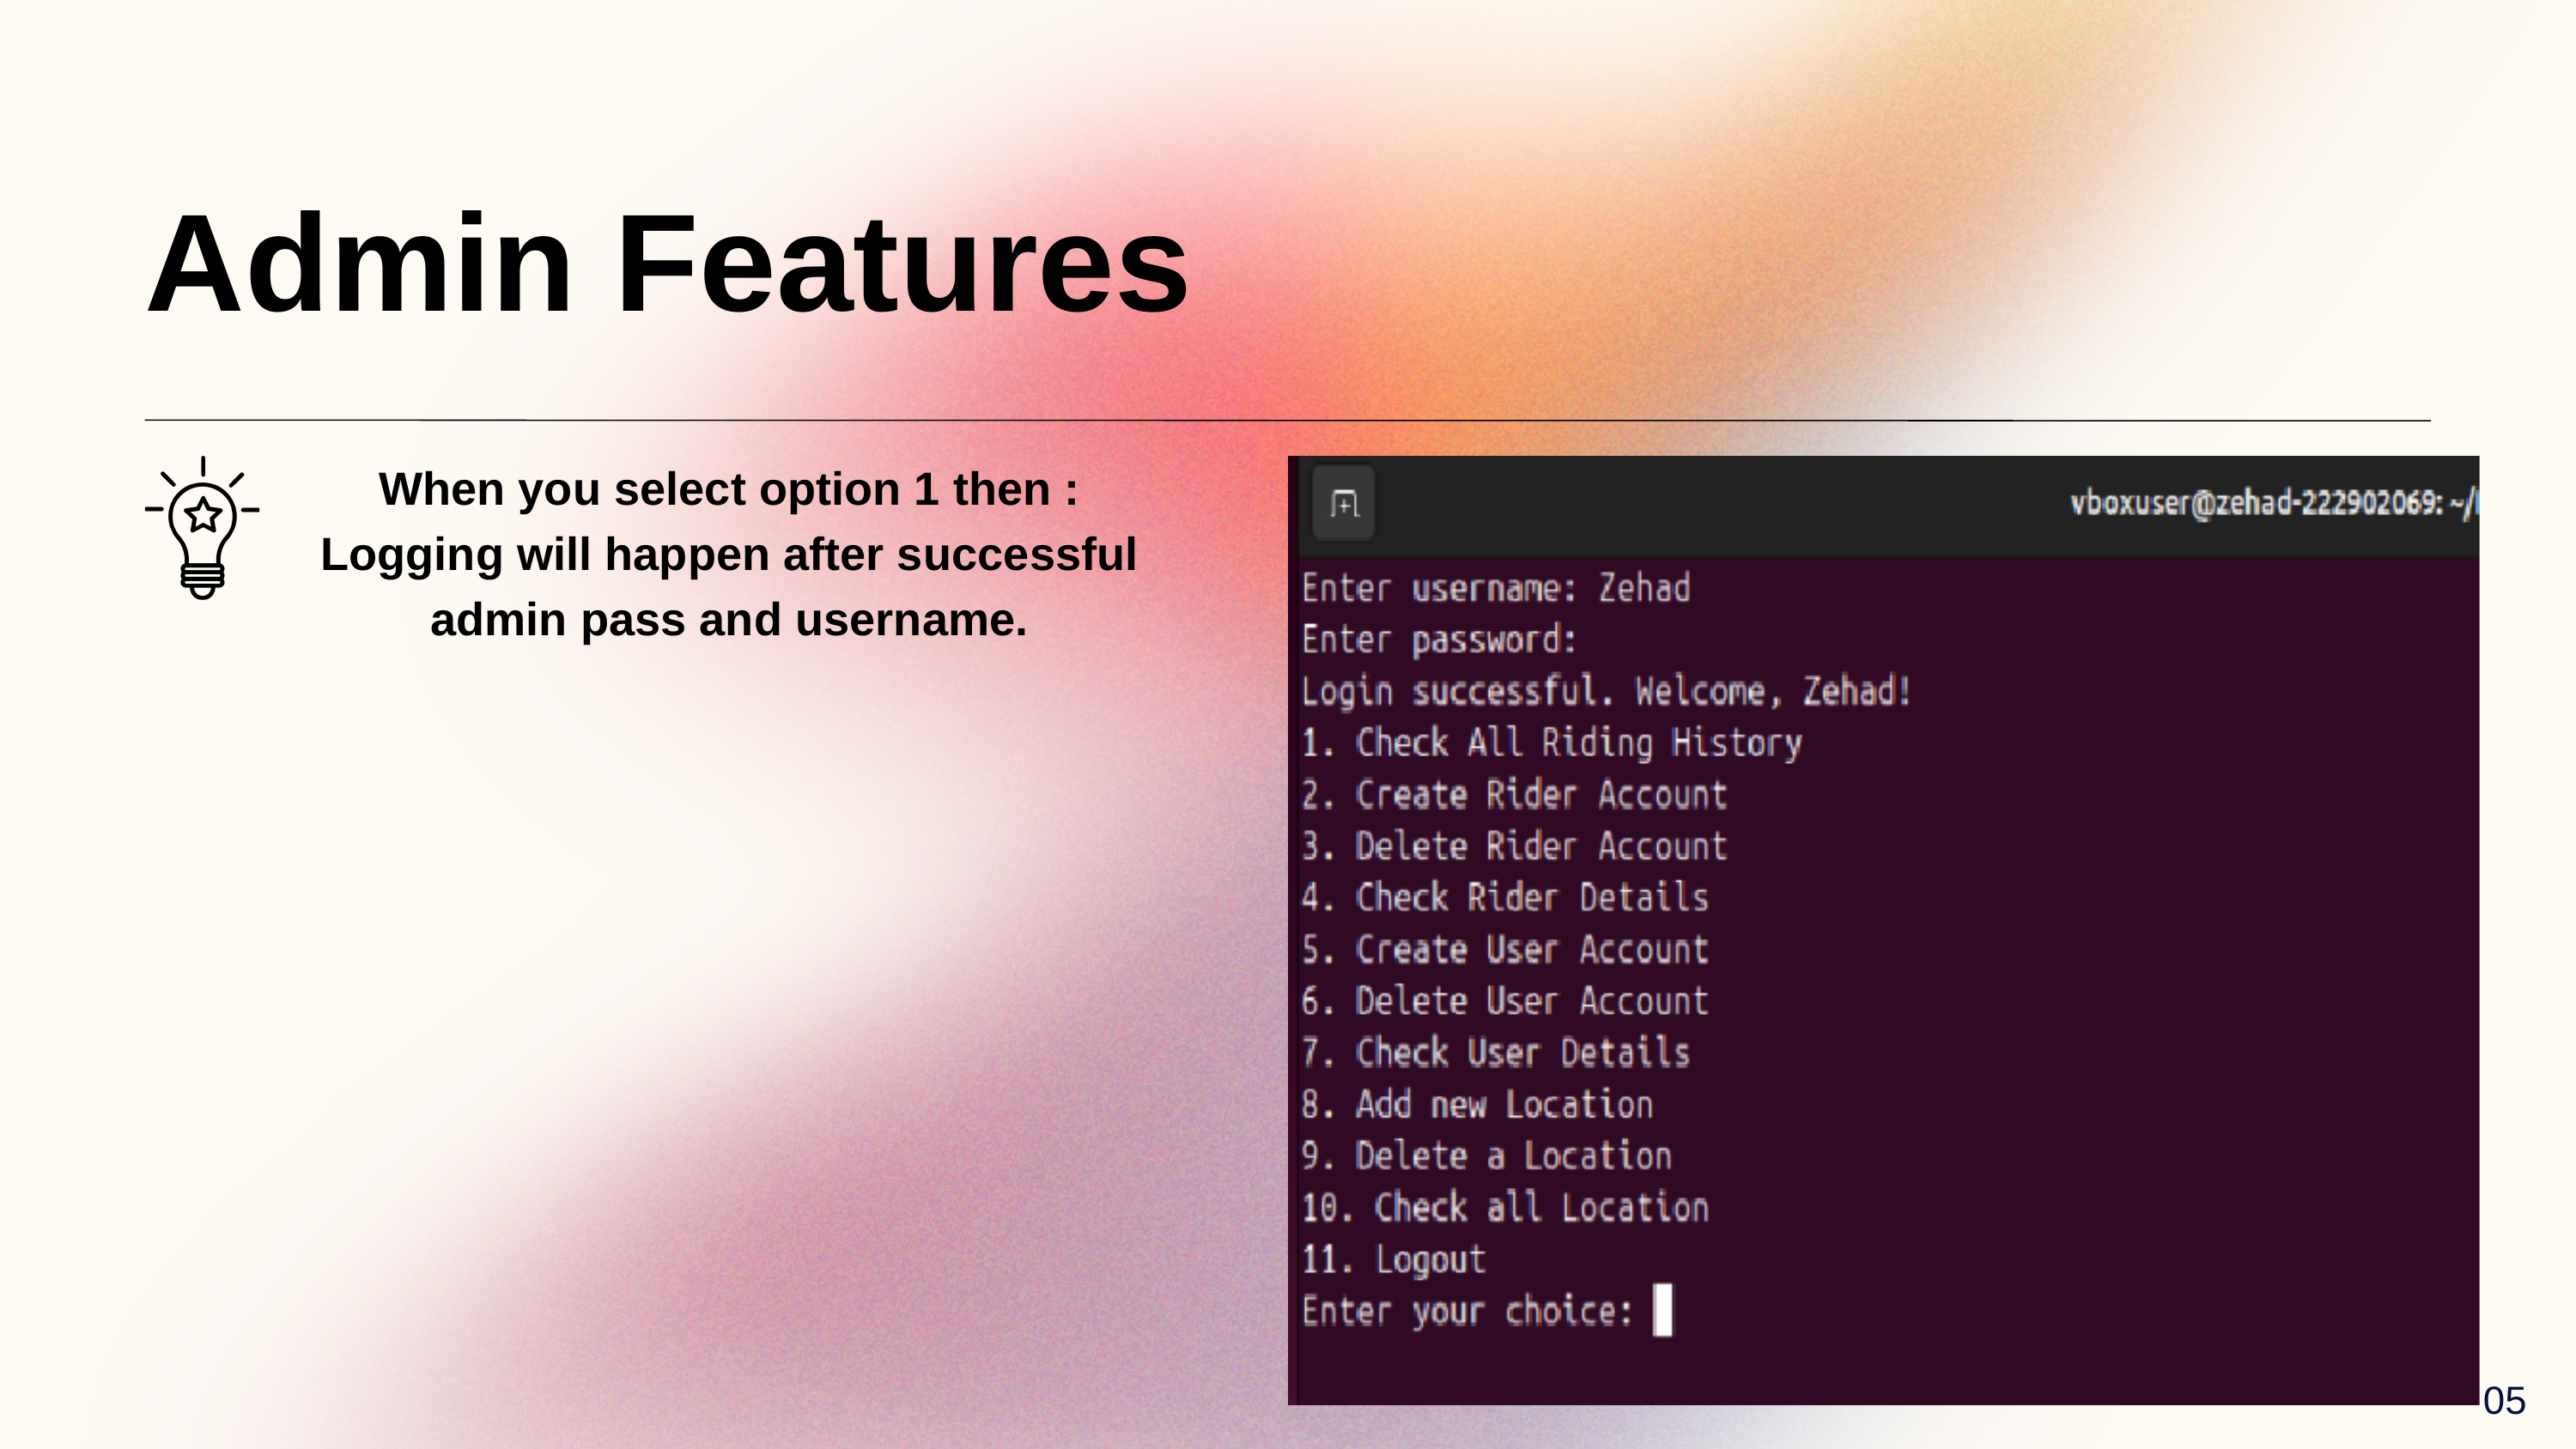

Admin Features

When you select option 1 then :
Logging will happen after successful admin pass and username.

05